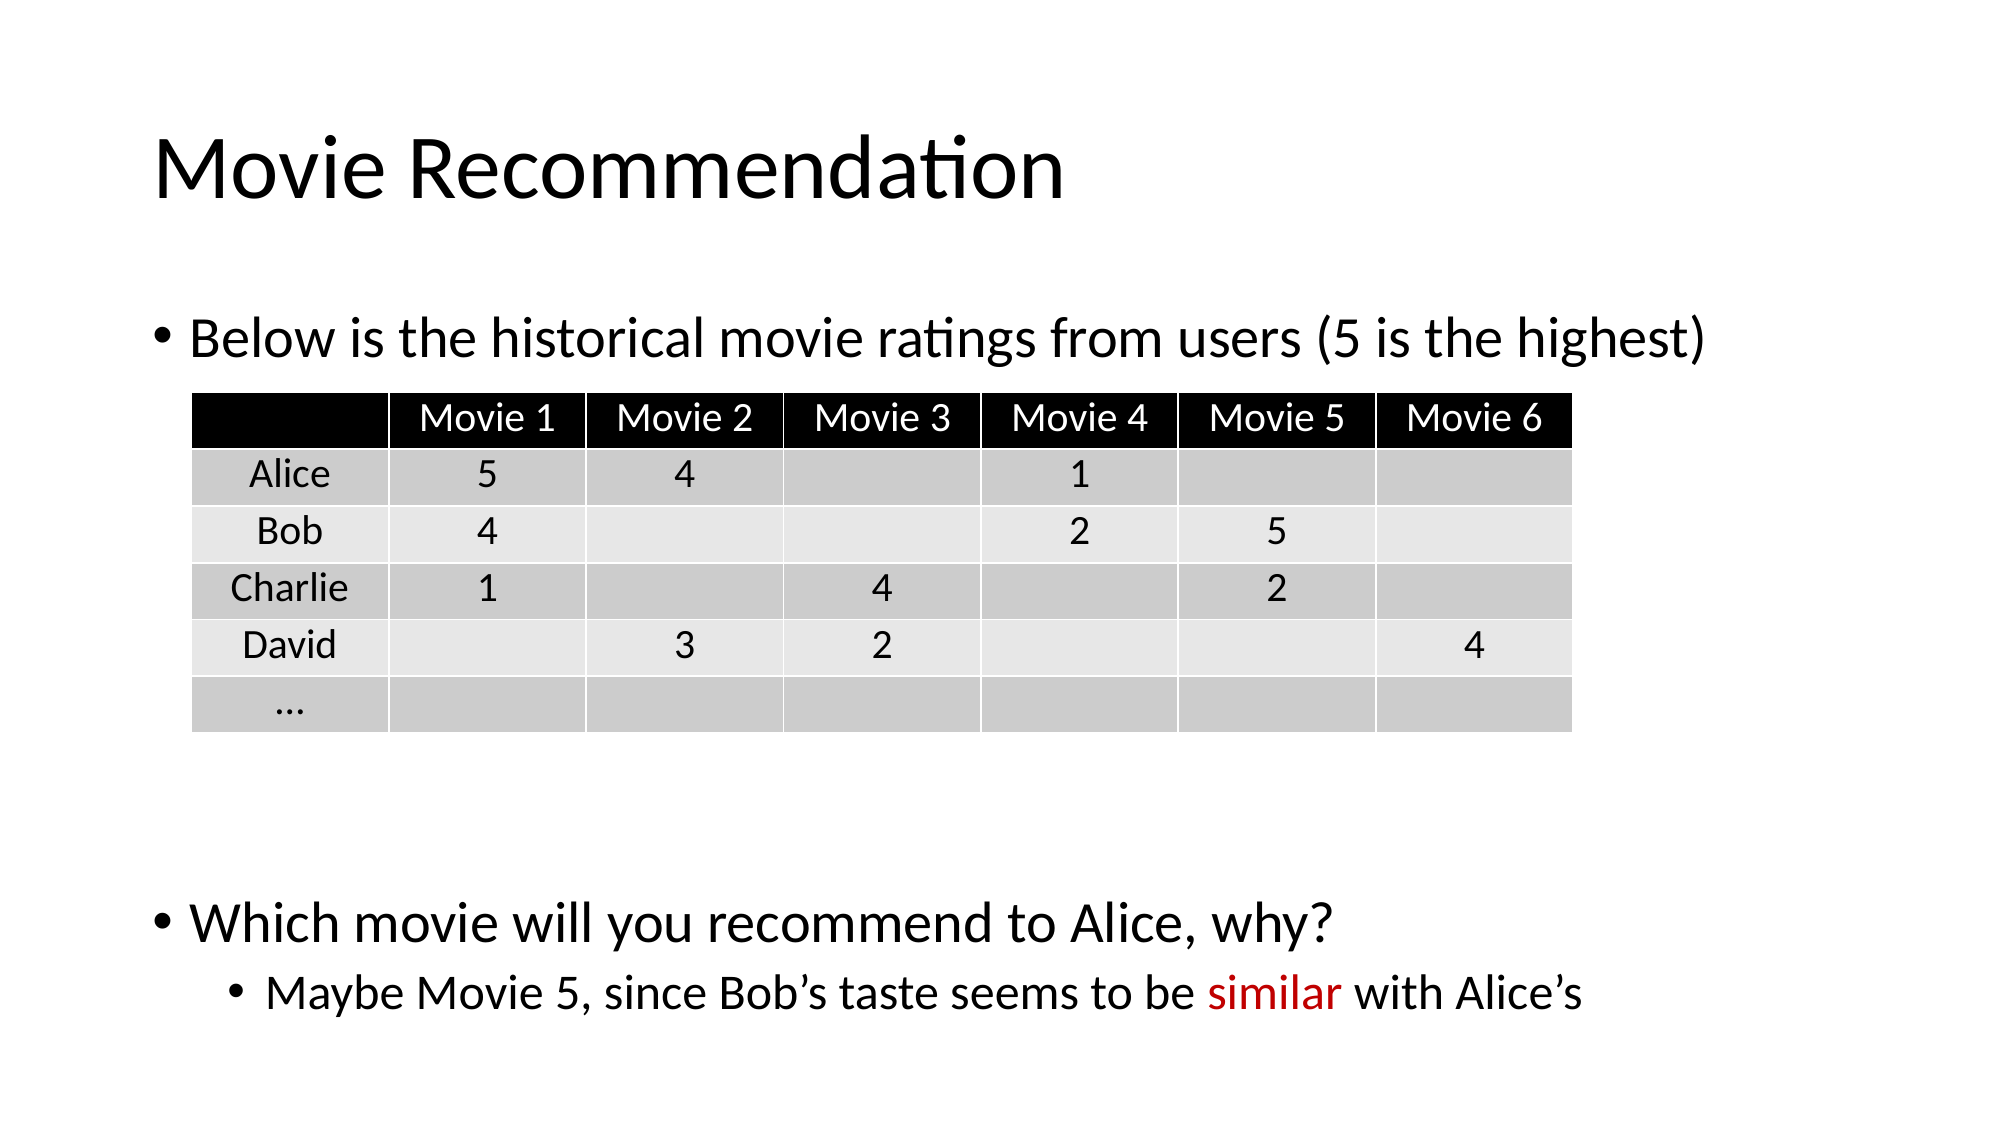

# Movie Recommendation
Below is the historical movie ratings from users (5 is the highest)

Which movie will you recommend to Alice, why?
Maybe Movie 5, since Bob’s taste seems to be similar with Alice’s

|  | Movie 1 | Movie 2 | Movie 3 | Movie 4 | Movie 5 | Movie 6 |
| --- | --- | --- | --- | --- | --- | --- |
| Alice | 5 | 4 |  | 1 |  |  |
| Bob | 4 |  |  | 2 | 5 |  |
| Charlie | 1 |  | 4 |  | 2 |  |
| David |  | 3 | 2 |  |  | 4 |
| … |  |  |  |  |  |  |